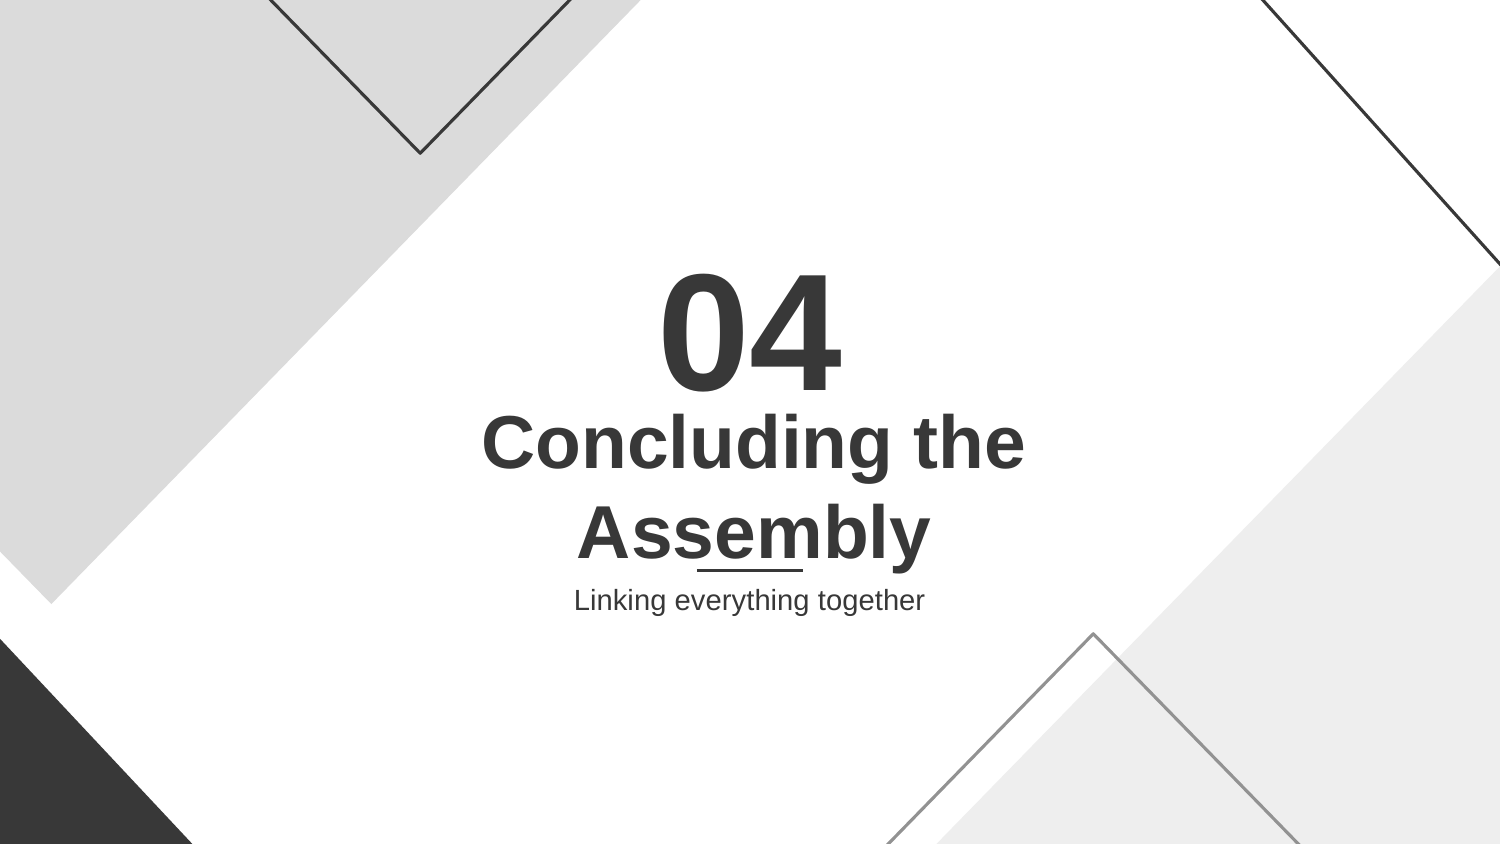

04
# Concluding the Assembly
Linking everything together